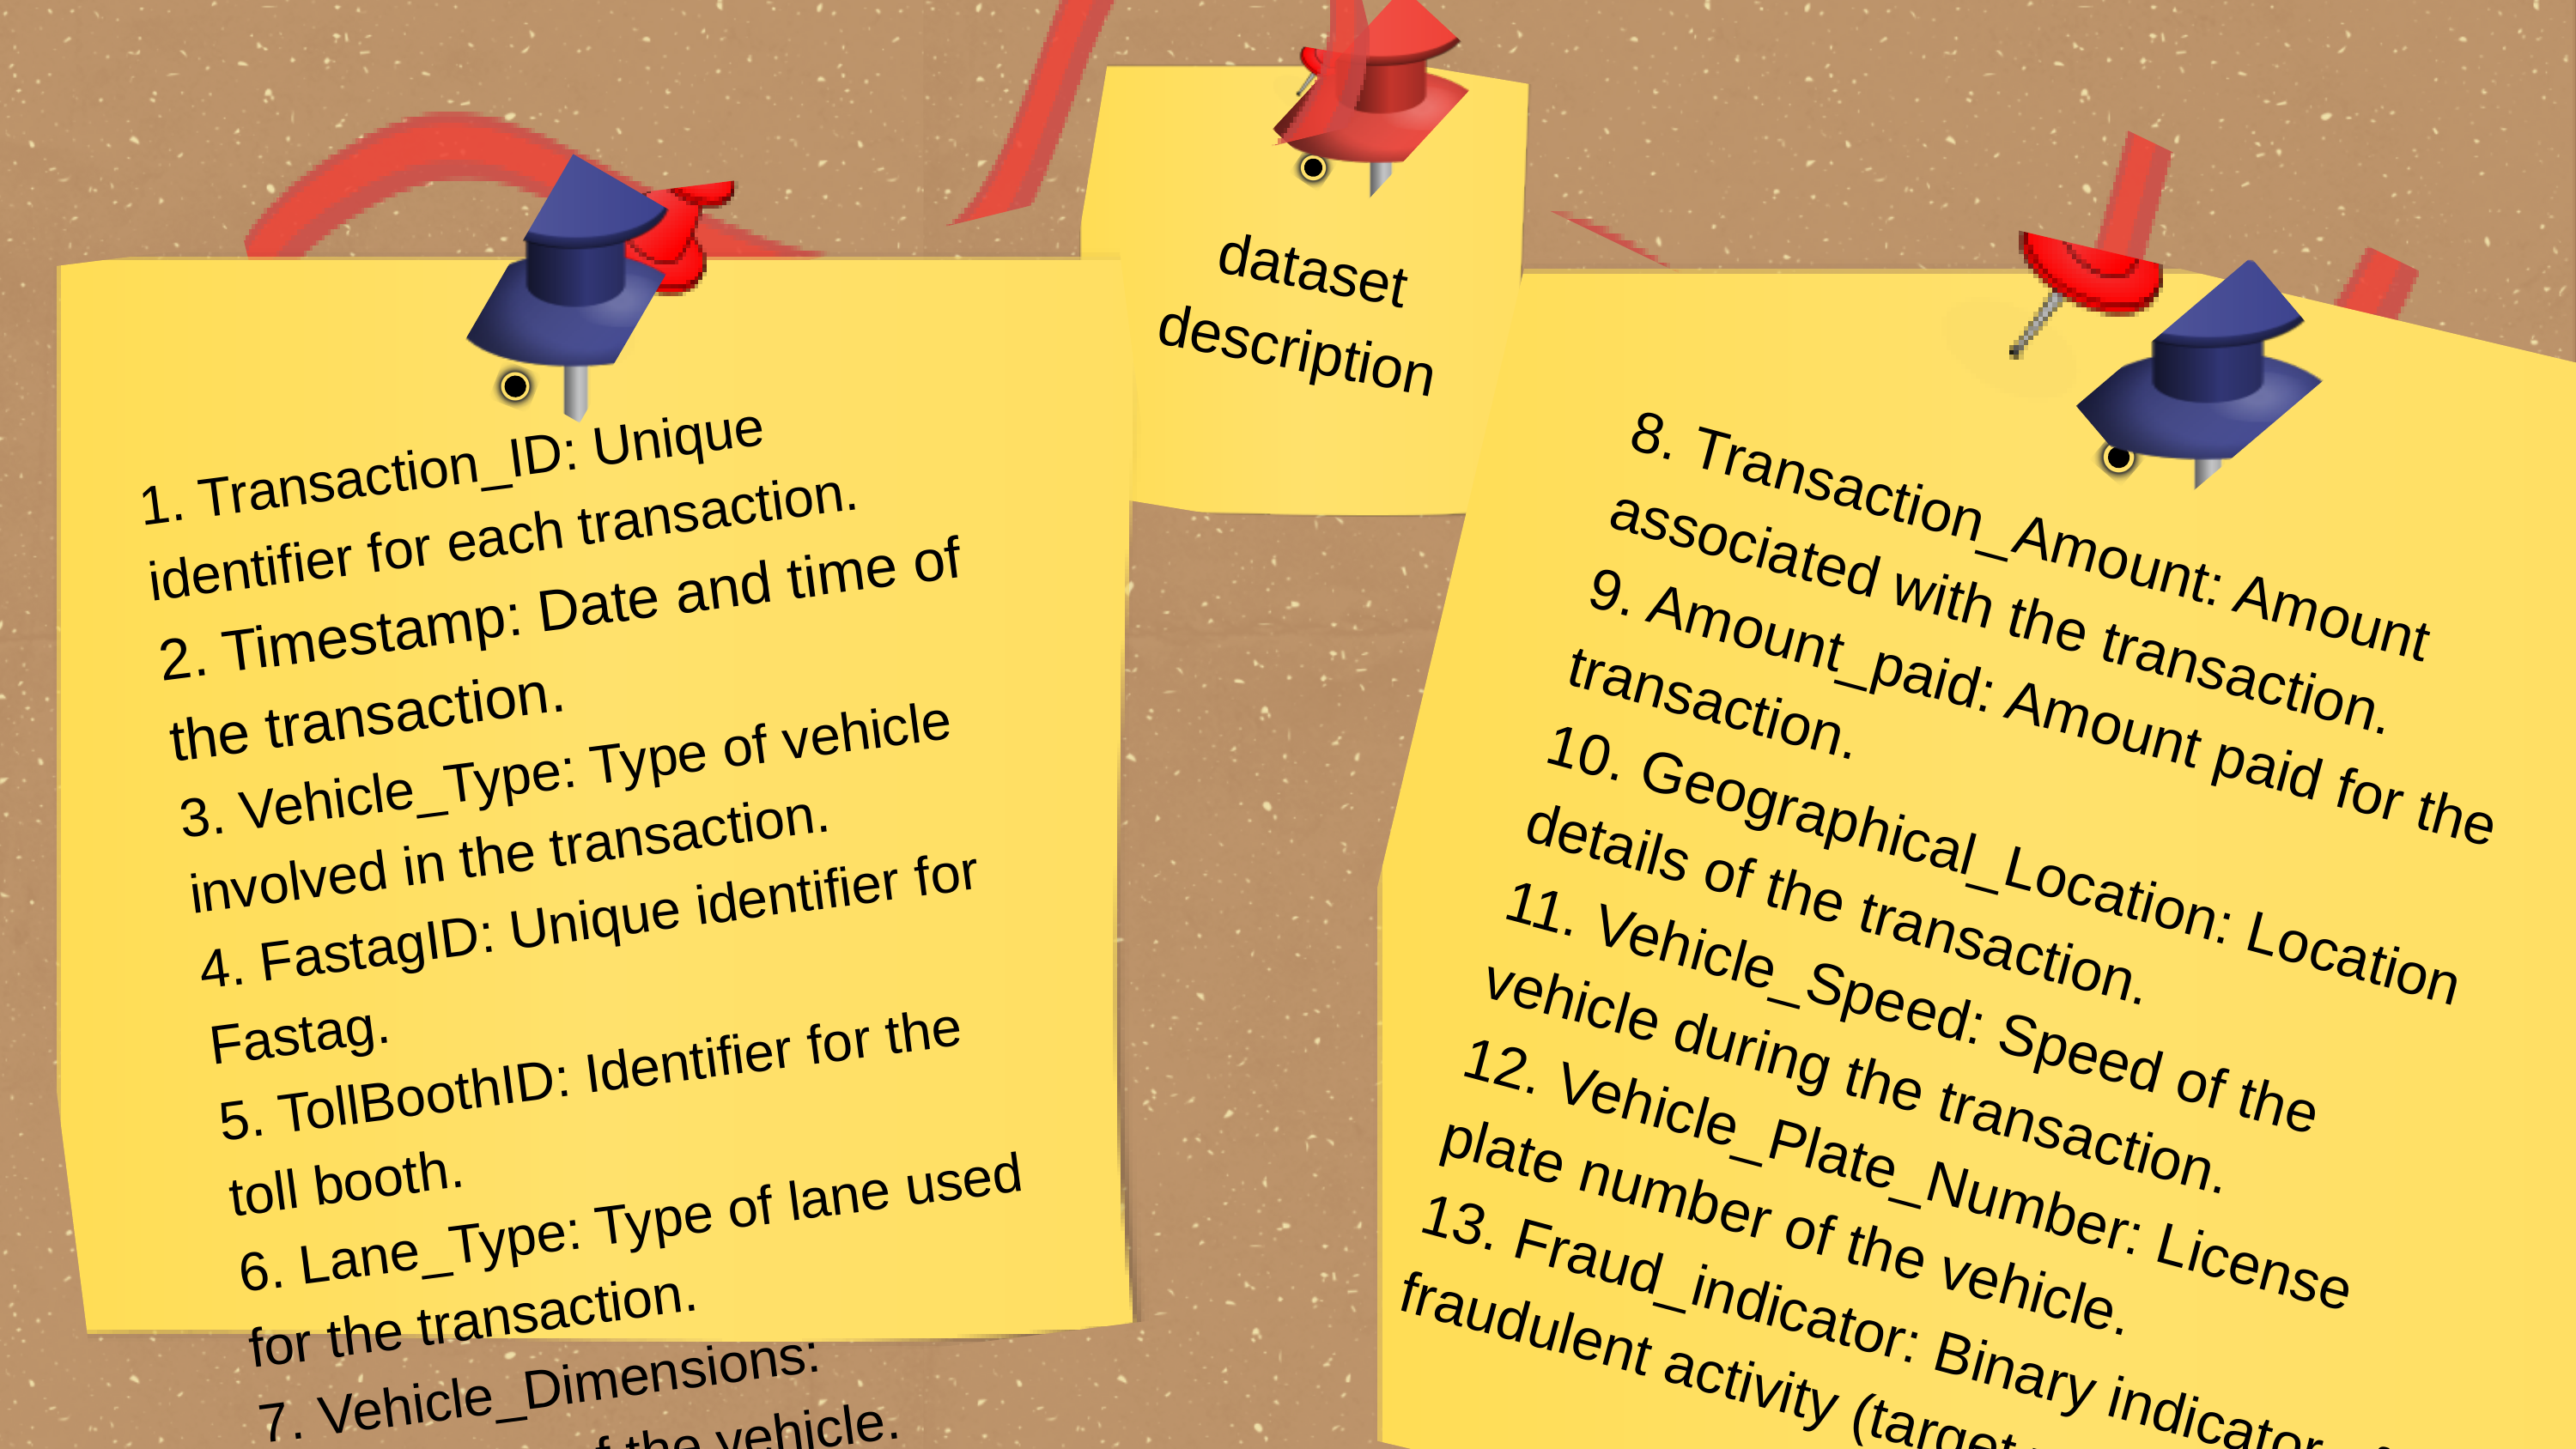

dataset description

1. Transaction_ID: Unique identifier for each transaction.
2. Timestamp: Date and time of the transaction.
3. Vehicle_Type: Type of vehicle involved in the transaction.
4. FastagID: Unique identifier for Fastag.
5. TollBoothID: Identifier for the toll booth.
6. Lane_Type: Type of lane used for the transaction.
7. Vehicle_Dimensions: Dimensions of the vehicle.

8. Transaction_Amount: Amount associated with the transaction.
9. Amount_paid: Amount paid for the transaction.
10. Geographical_Location: Location details of the transaction.
11. Vehicle_Speed: Speed of the vehicle during the transaction.
12. Vehicle_Plate_Number: License plate number of the vehicle.
13. Fraud_indicator: Binary indicator of fraudulent activity (target variable).